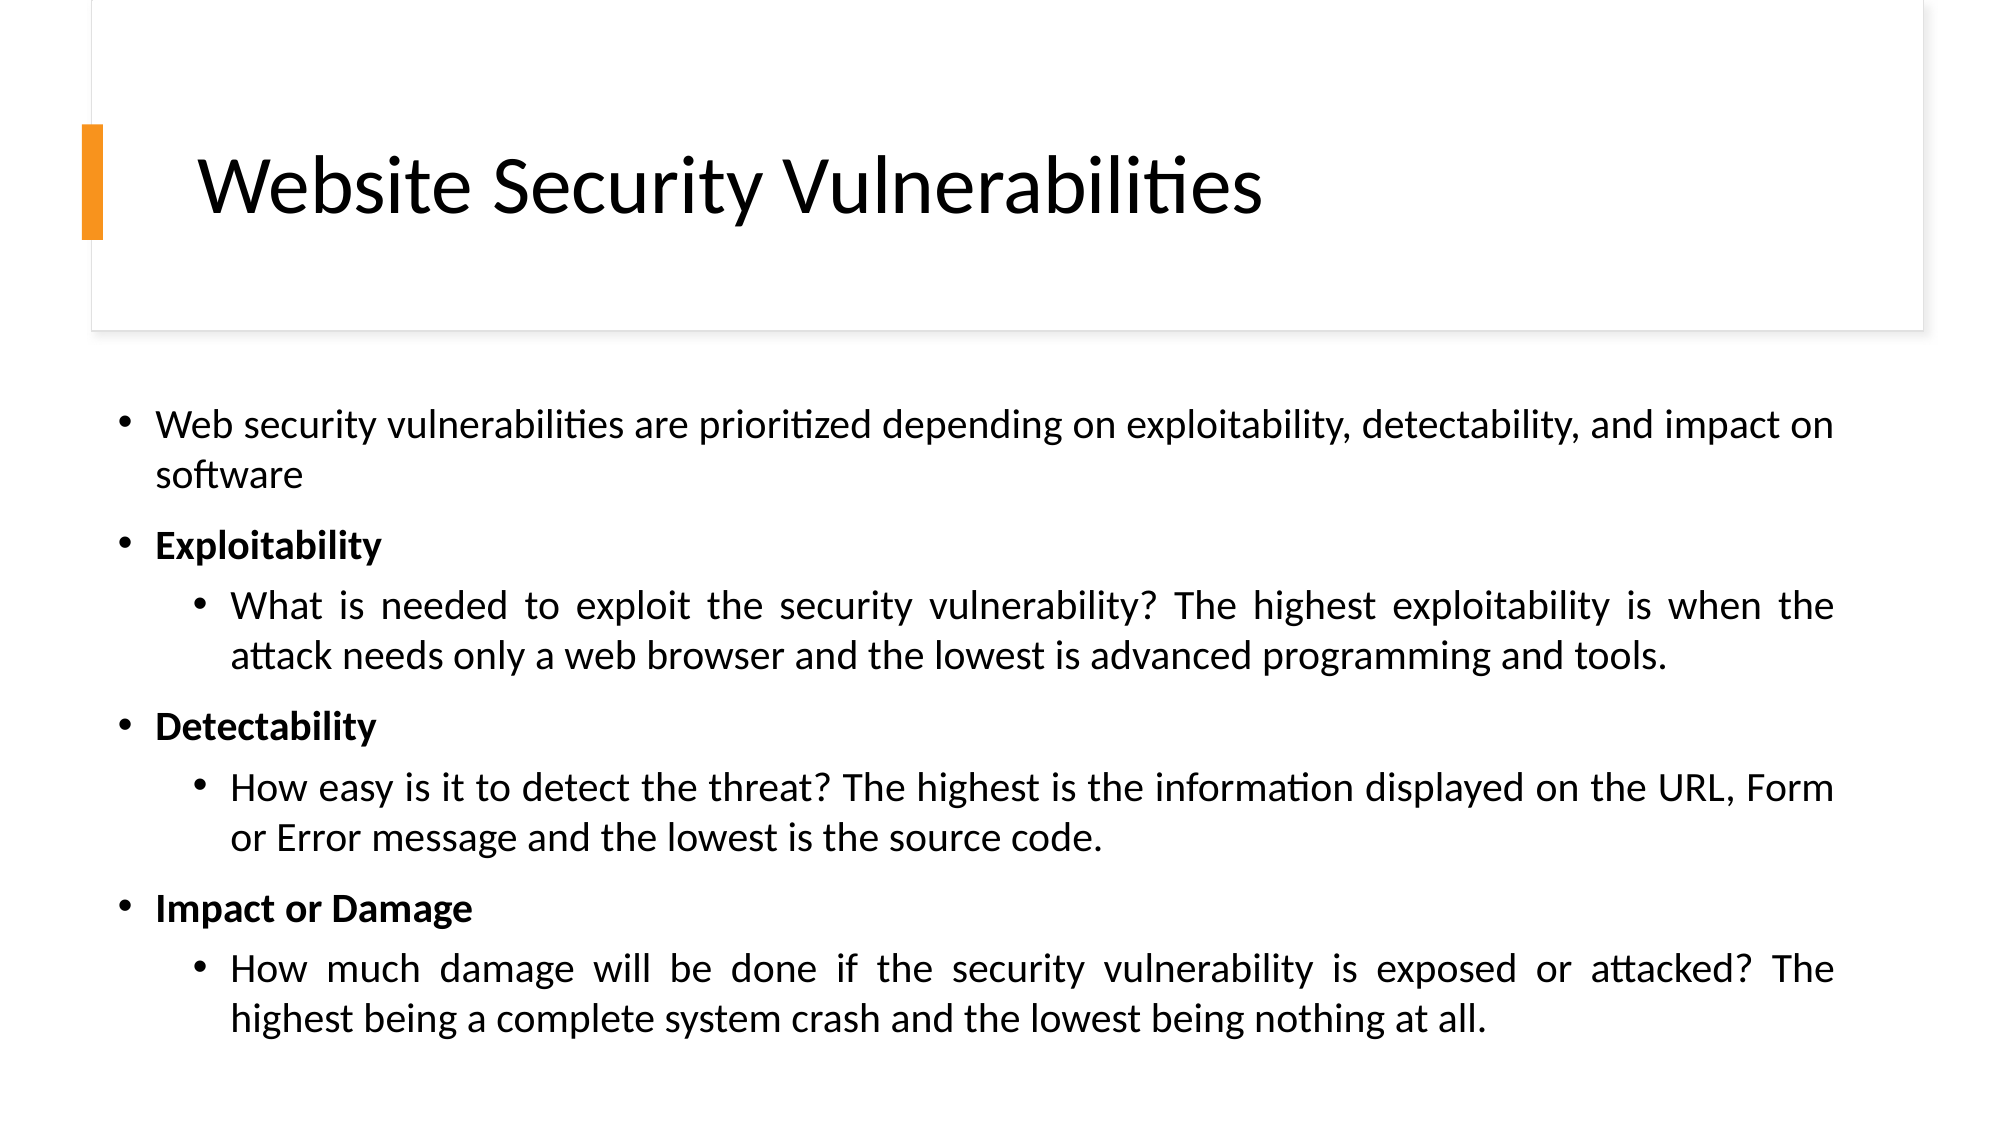

# Website Security Vulnerabilities

Web security vulnerabilities are prioritized depending on exploitability, detectability, and impact on software
Exploitability
What is needed to exploit the security vulnerability? The highest exploitability is when the attack needs only a web browser and the lowest is advanced programming and tools.
Detectability
How easy is it to detect the threat? The highest is the information displayed on the URL, Form or Error message and the lowest is the source code.
Impact or Damage
How much damage will be done if the security vulnerability is exposed or attacked? The highest being a complete system crash and the lowest being nothing at all.